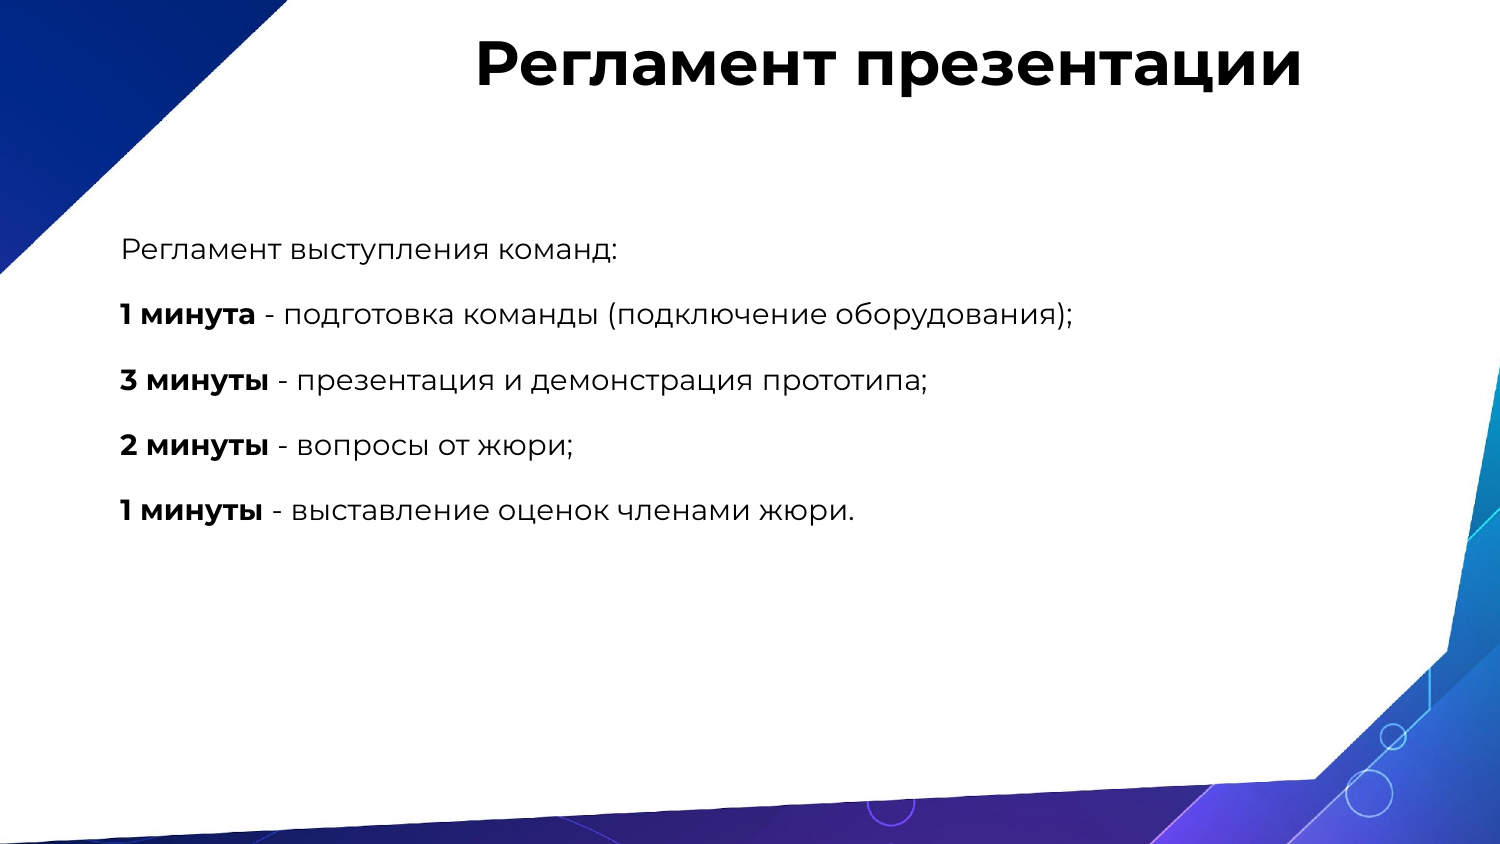

Регламент презентации
Регламент выступления команд:
1 минута - подготовка команды (подключение оборудования);
3 минуты - презентация и демонстрация прототипа;
2 минуты - вопросы от жюри;
1 минуты - выставление оценок членами жюри.